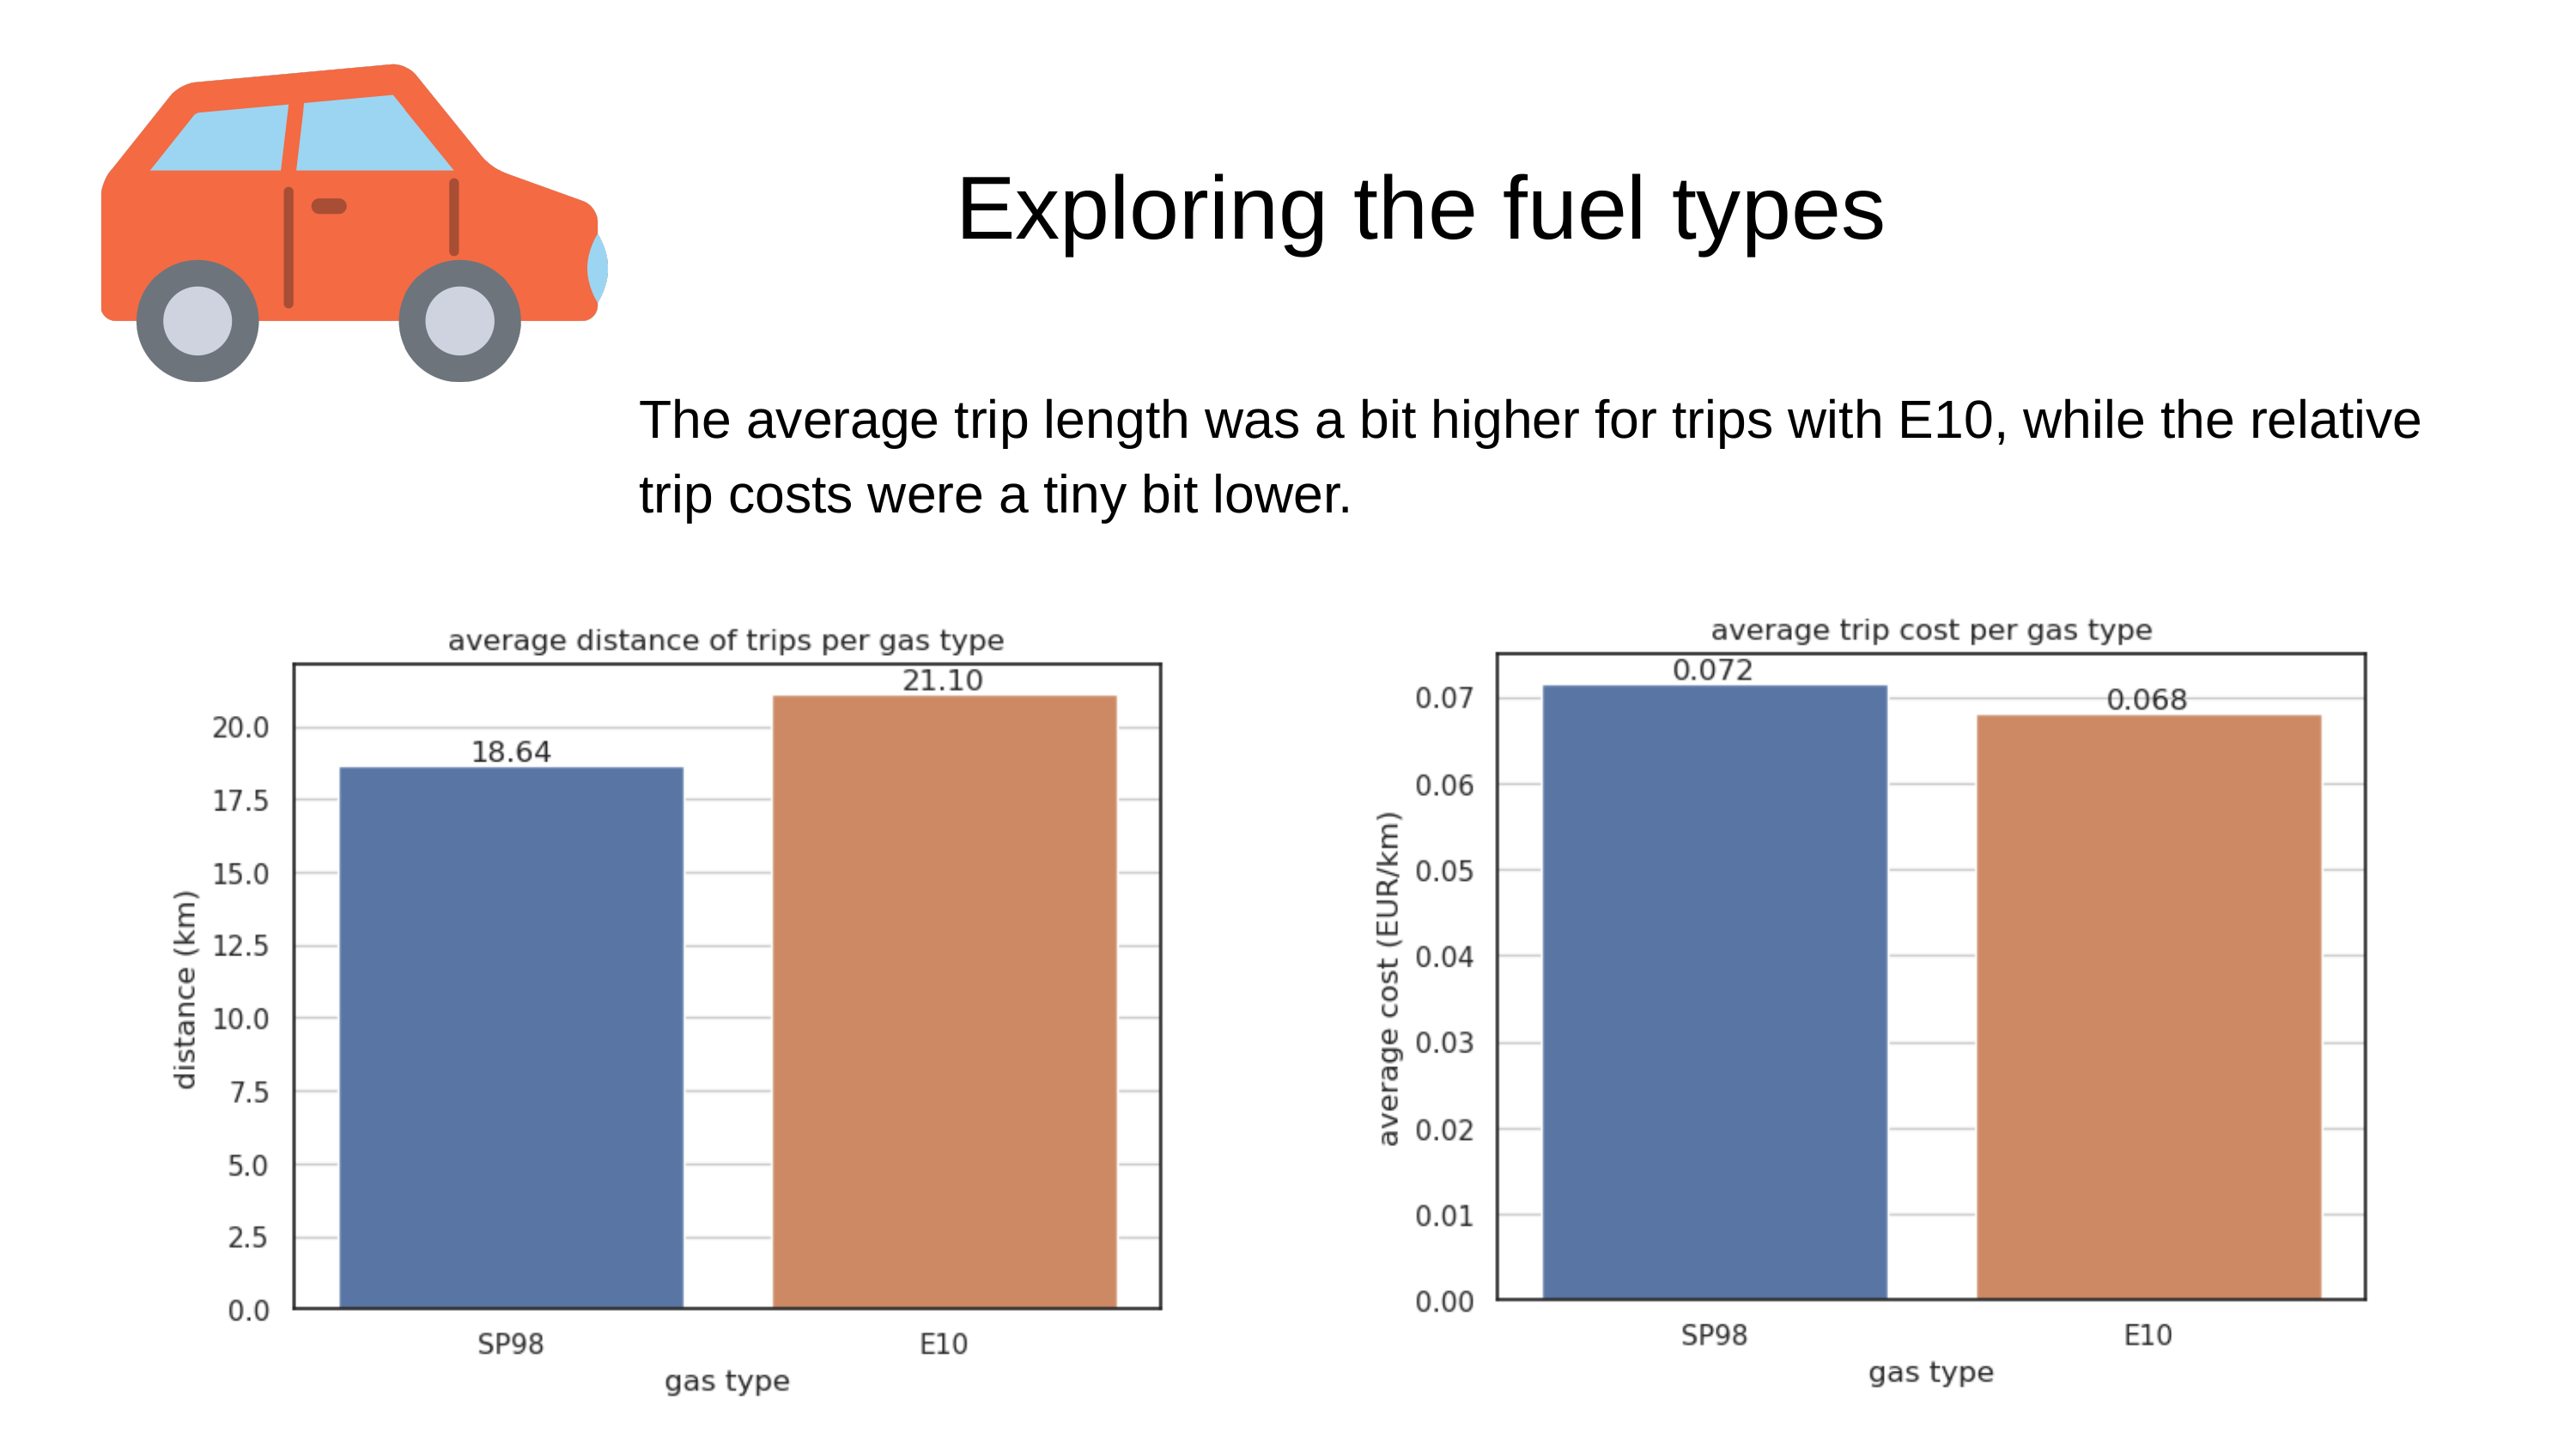

Exploring the fuel types
The average trip length was a bit higher for trips with E10, while the relative trip costs were a tiny bit lower.